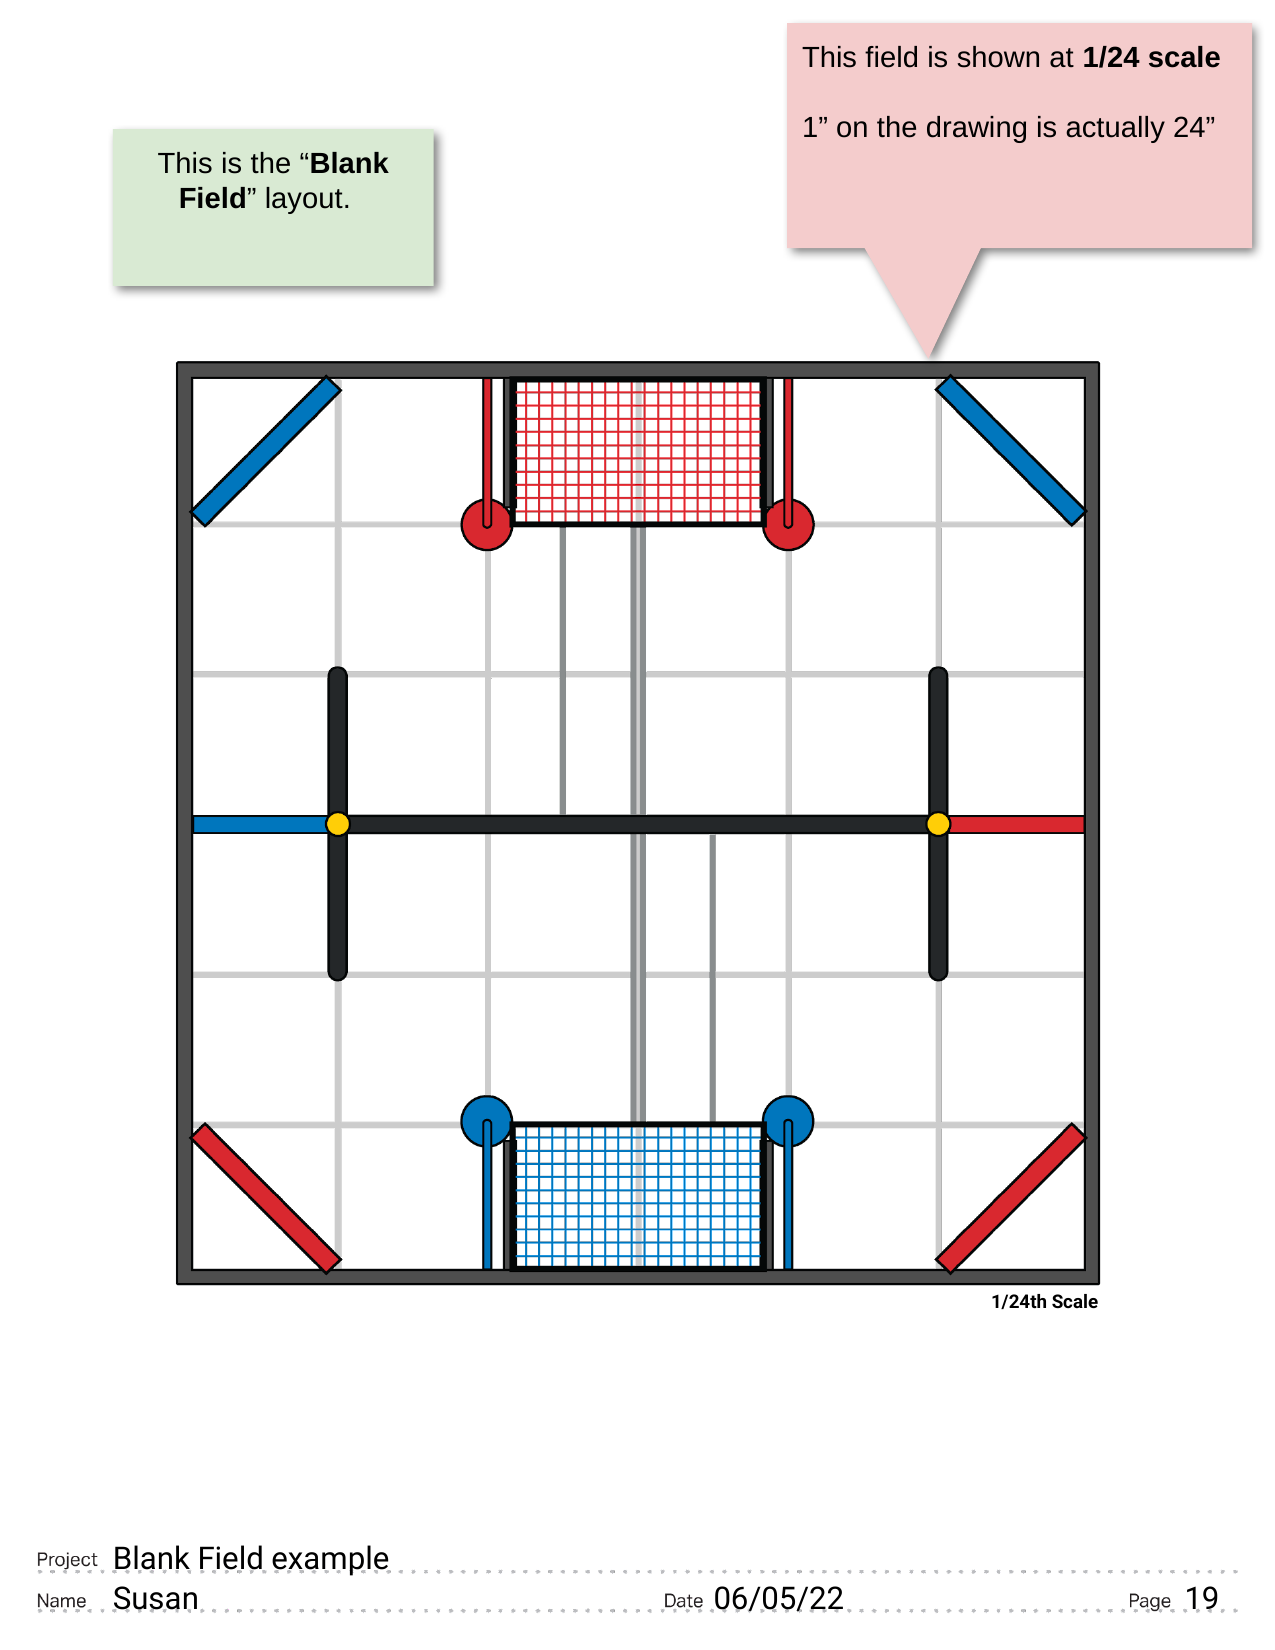

This field is shown at 1/24 scale

1” on the drawing is actually 24”
This is the “Blank Field” layout.

# Blank Field example
06/05/22
19
Susan